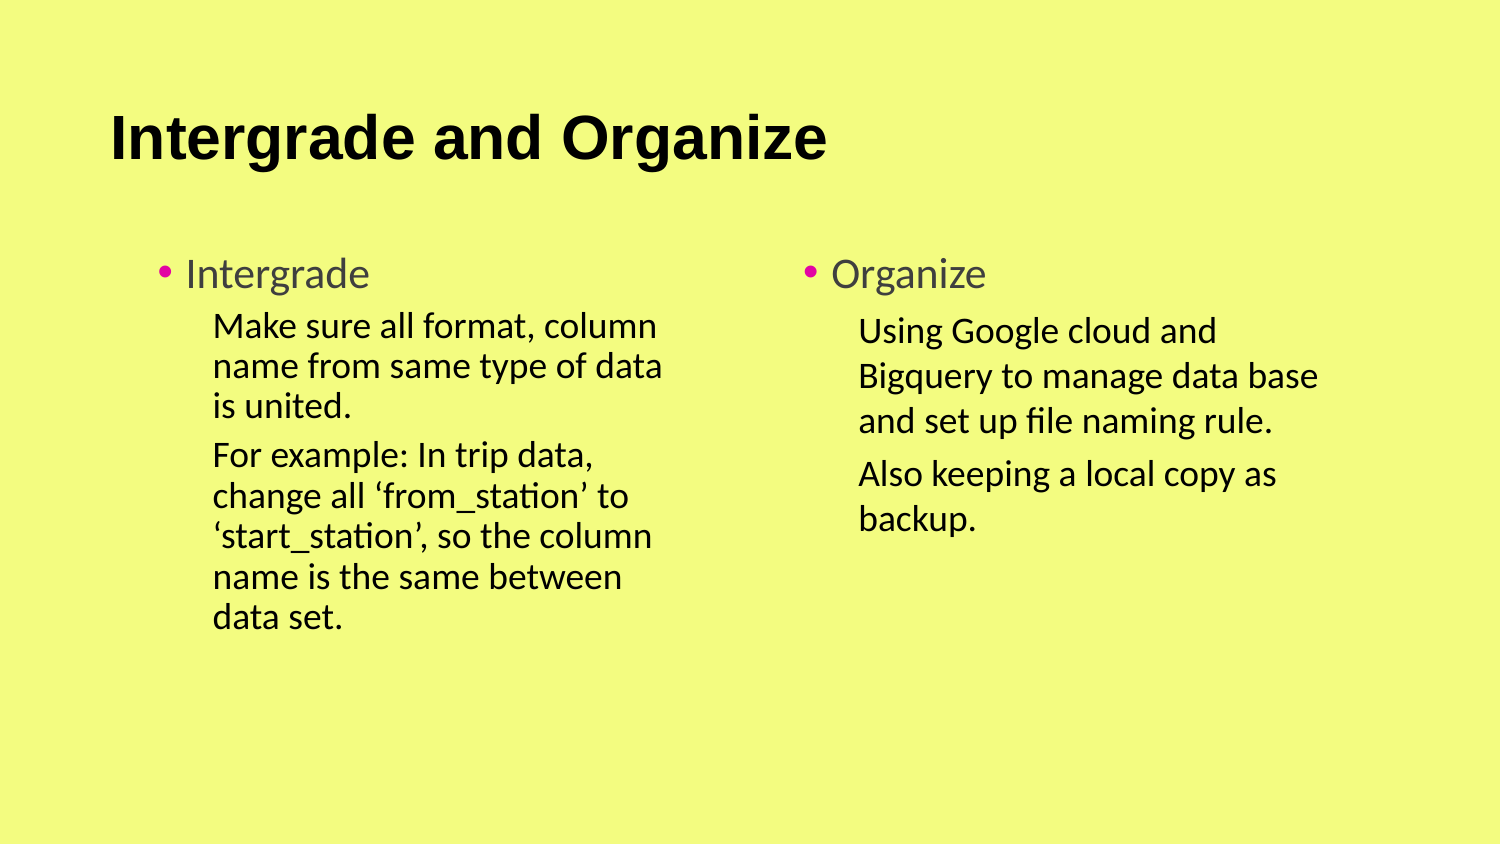

# Intergrade and Organize
Intergrade
Make sure all format, column name from same type of data is united.
For example: In trip data, change all ‘from_station’ to ‘start_station’, so the column name is the same between data set.

Organize
Using Google cloud and Bigquery to manage data base and set up file naming rule.
Also keeping a local copy as backup.